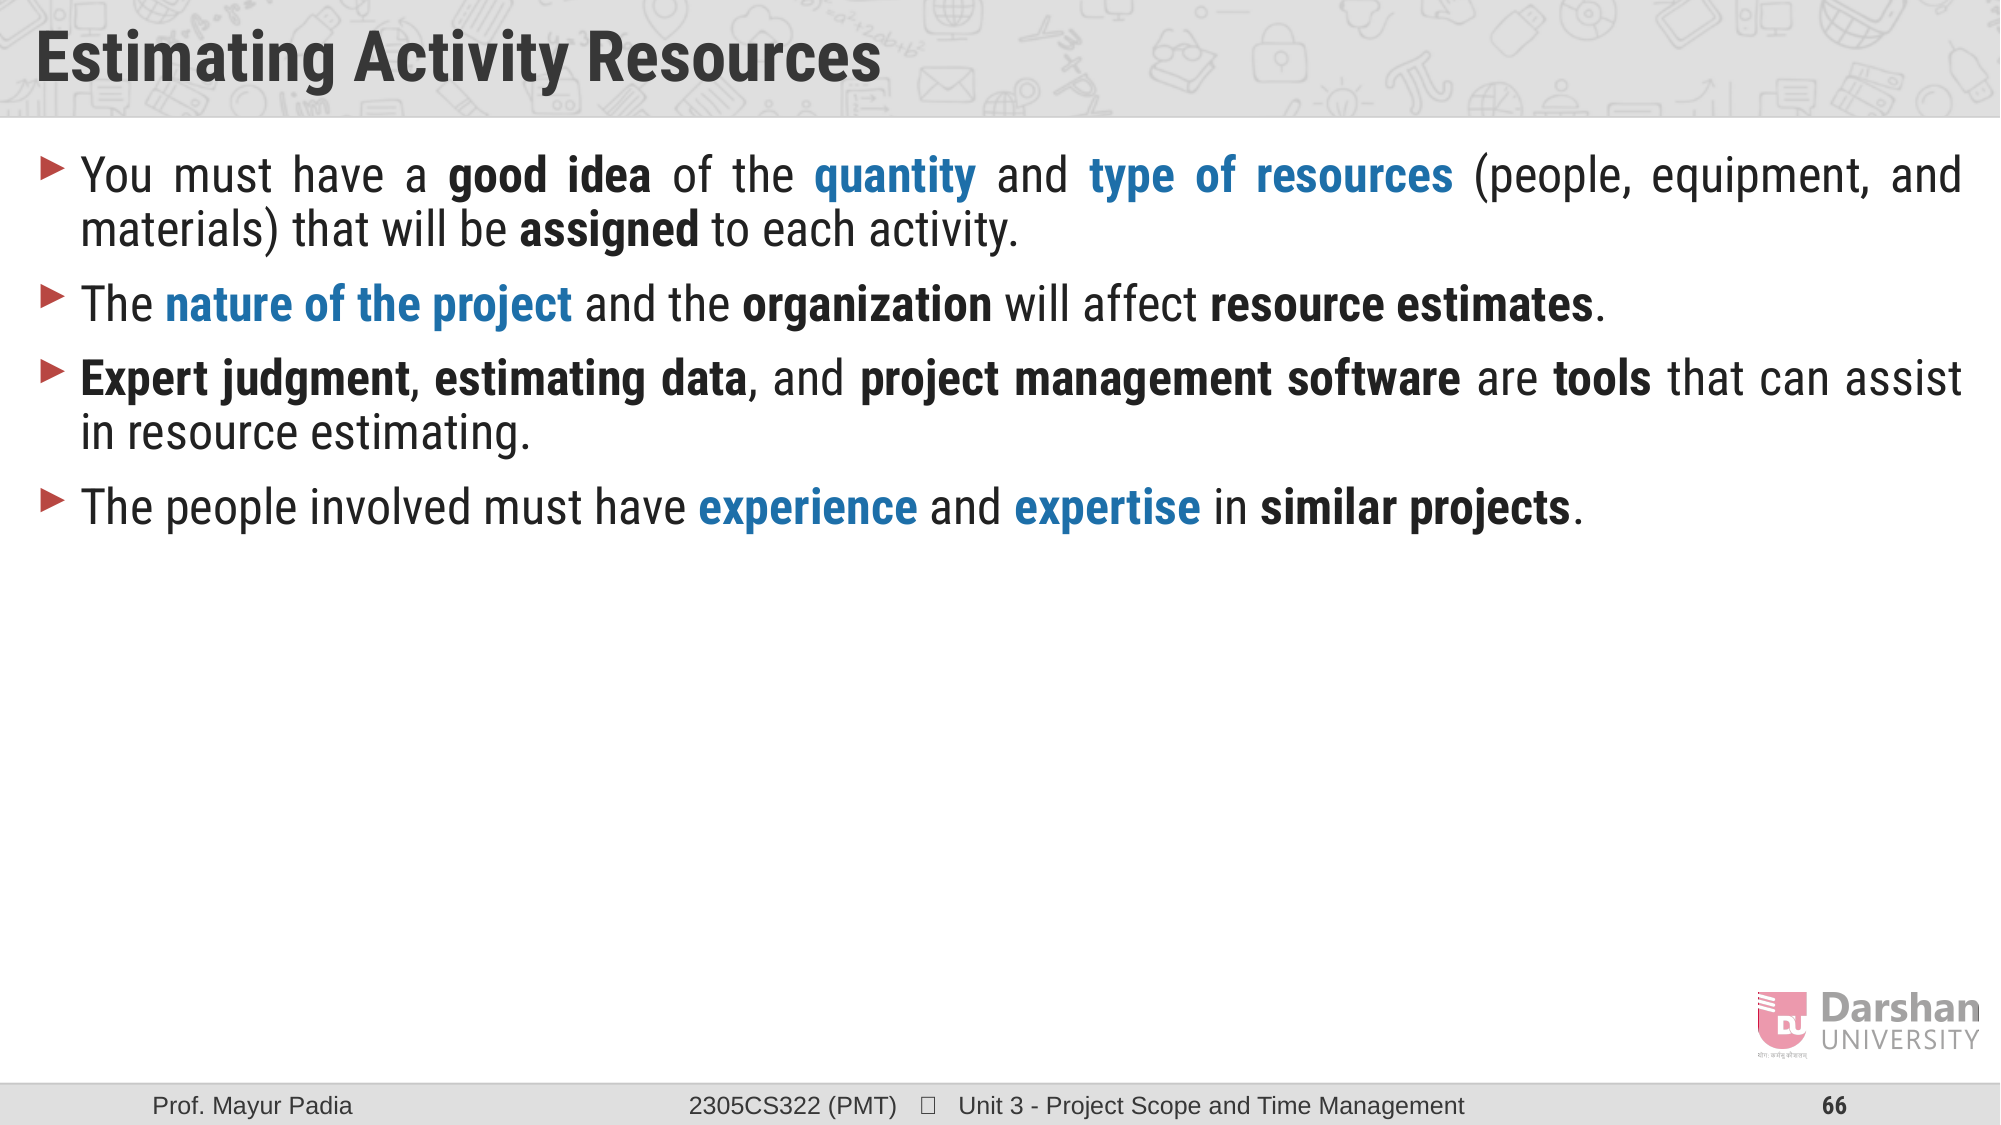

# Estimating Activity Resources
You must have a good idea of the quantity and type of resources (people, equipment, and materials) that will be assigned to each activity.
The nature of the project and the organization will affect resource estimates.
Expert judgment, estimating data, and project management software are tools that can assist in resource estimating.
The people involved must have experience and expertise in similar projects.